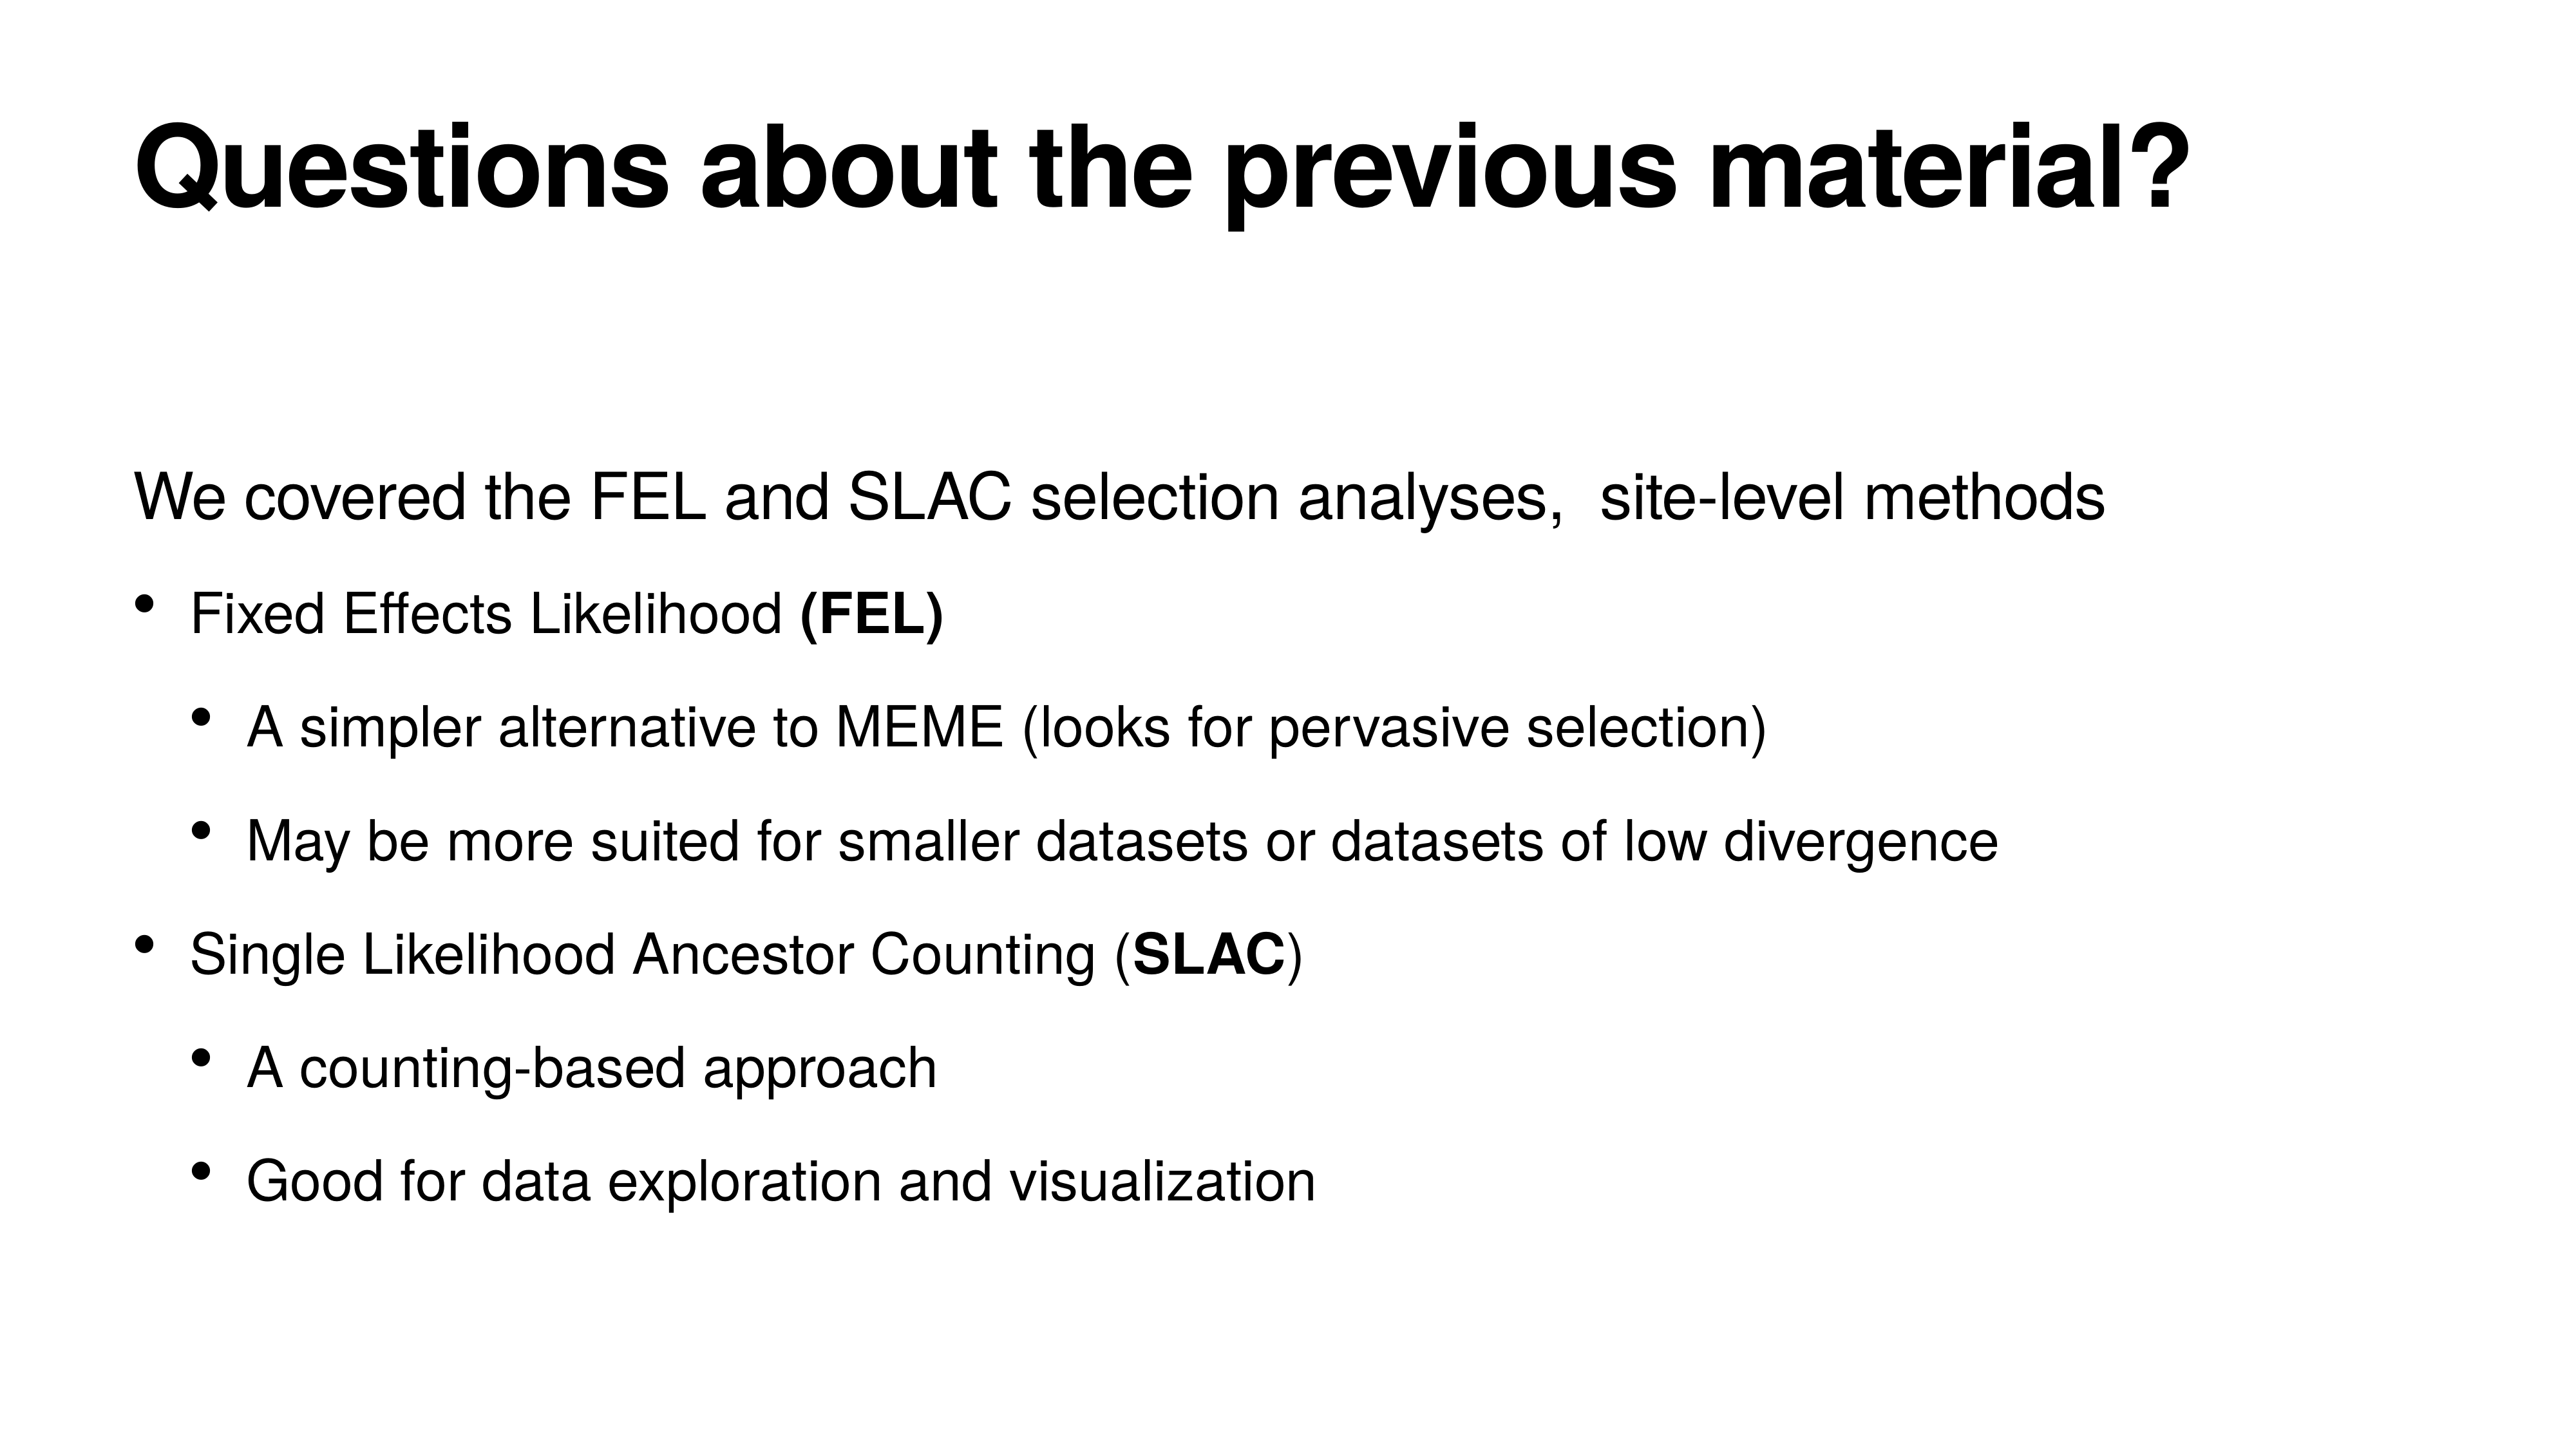

# Questions about the previous material?

We covered the FEL and SLAC selection analyses,  site-level methods
Fixed Effects Likelihood (FEL)
A simpler alternative to MEME (looks for pervasive selection)
May be more suited for smaller datasets or datasets of low divergence
Single Likelihood Ancestor Counting (SLAC)
A counting-based approach
Good for data exploration and visualization
104